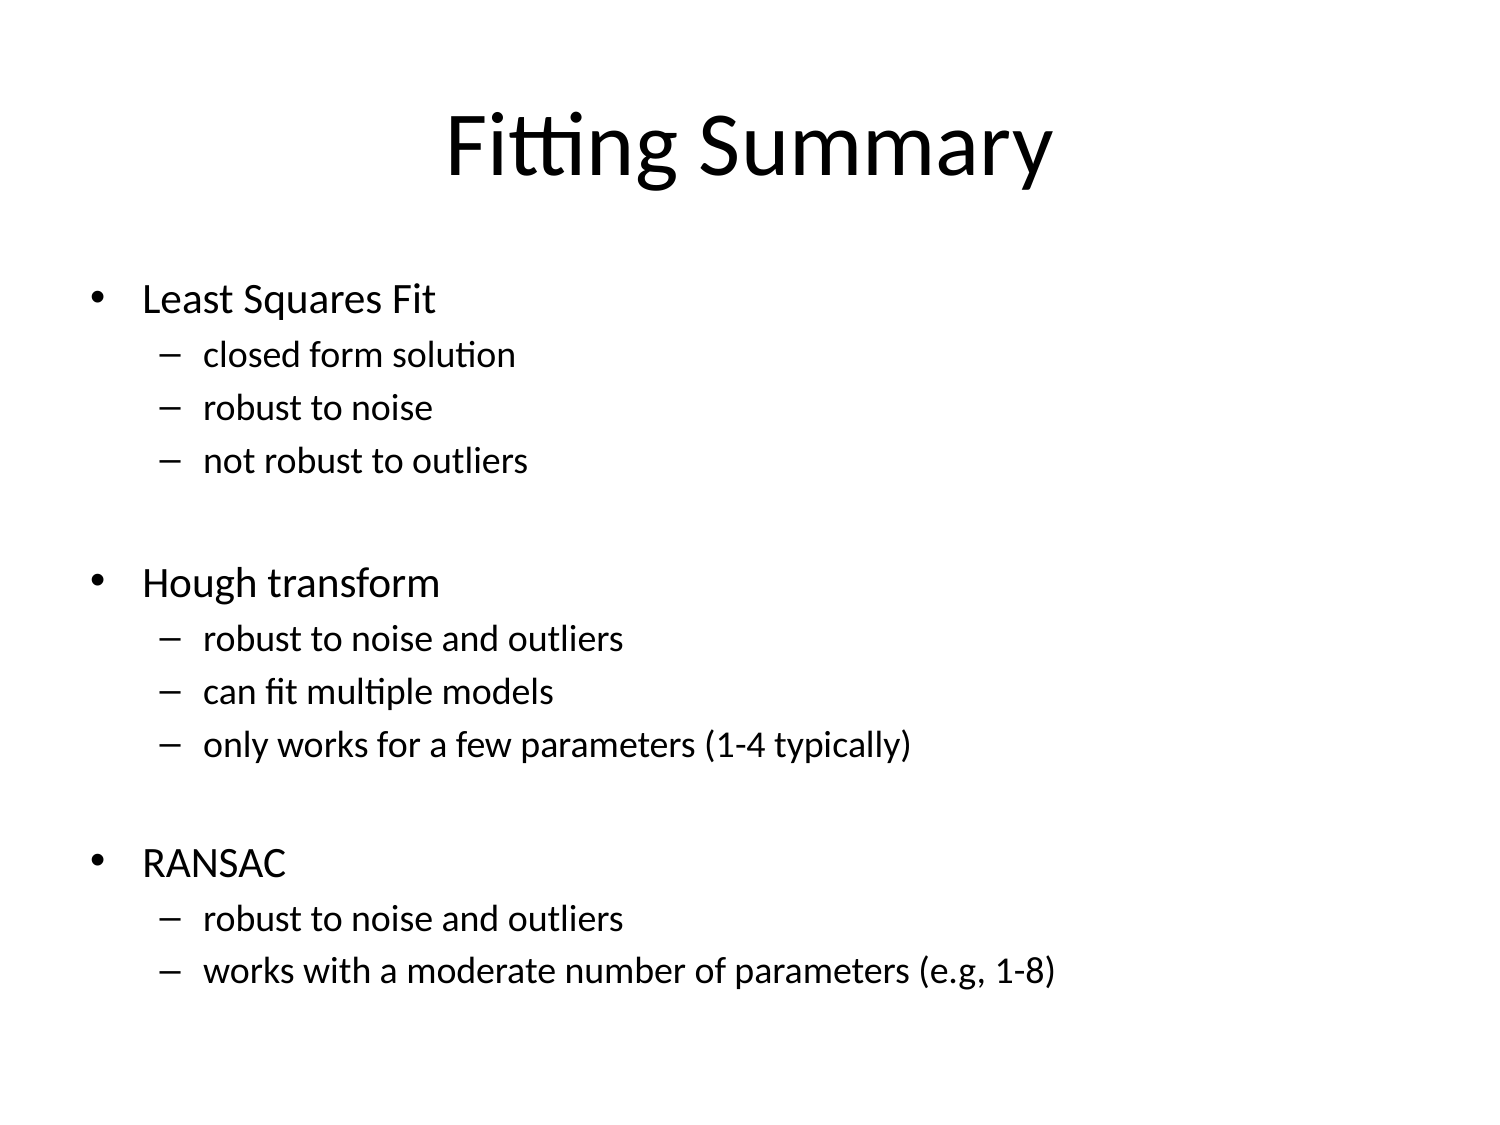

# Fitting Summary
Least Squares Fit
closed form solution
robust to noise
not robust to outliers

Hough transform
robust to noise and outliers
can fit multiple models
only works for a few parameters (1-4 typically)

RANSAC
robust to noise and outliers
works with a moderate number of parameters (e.g, 1-8)